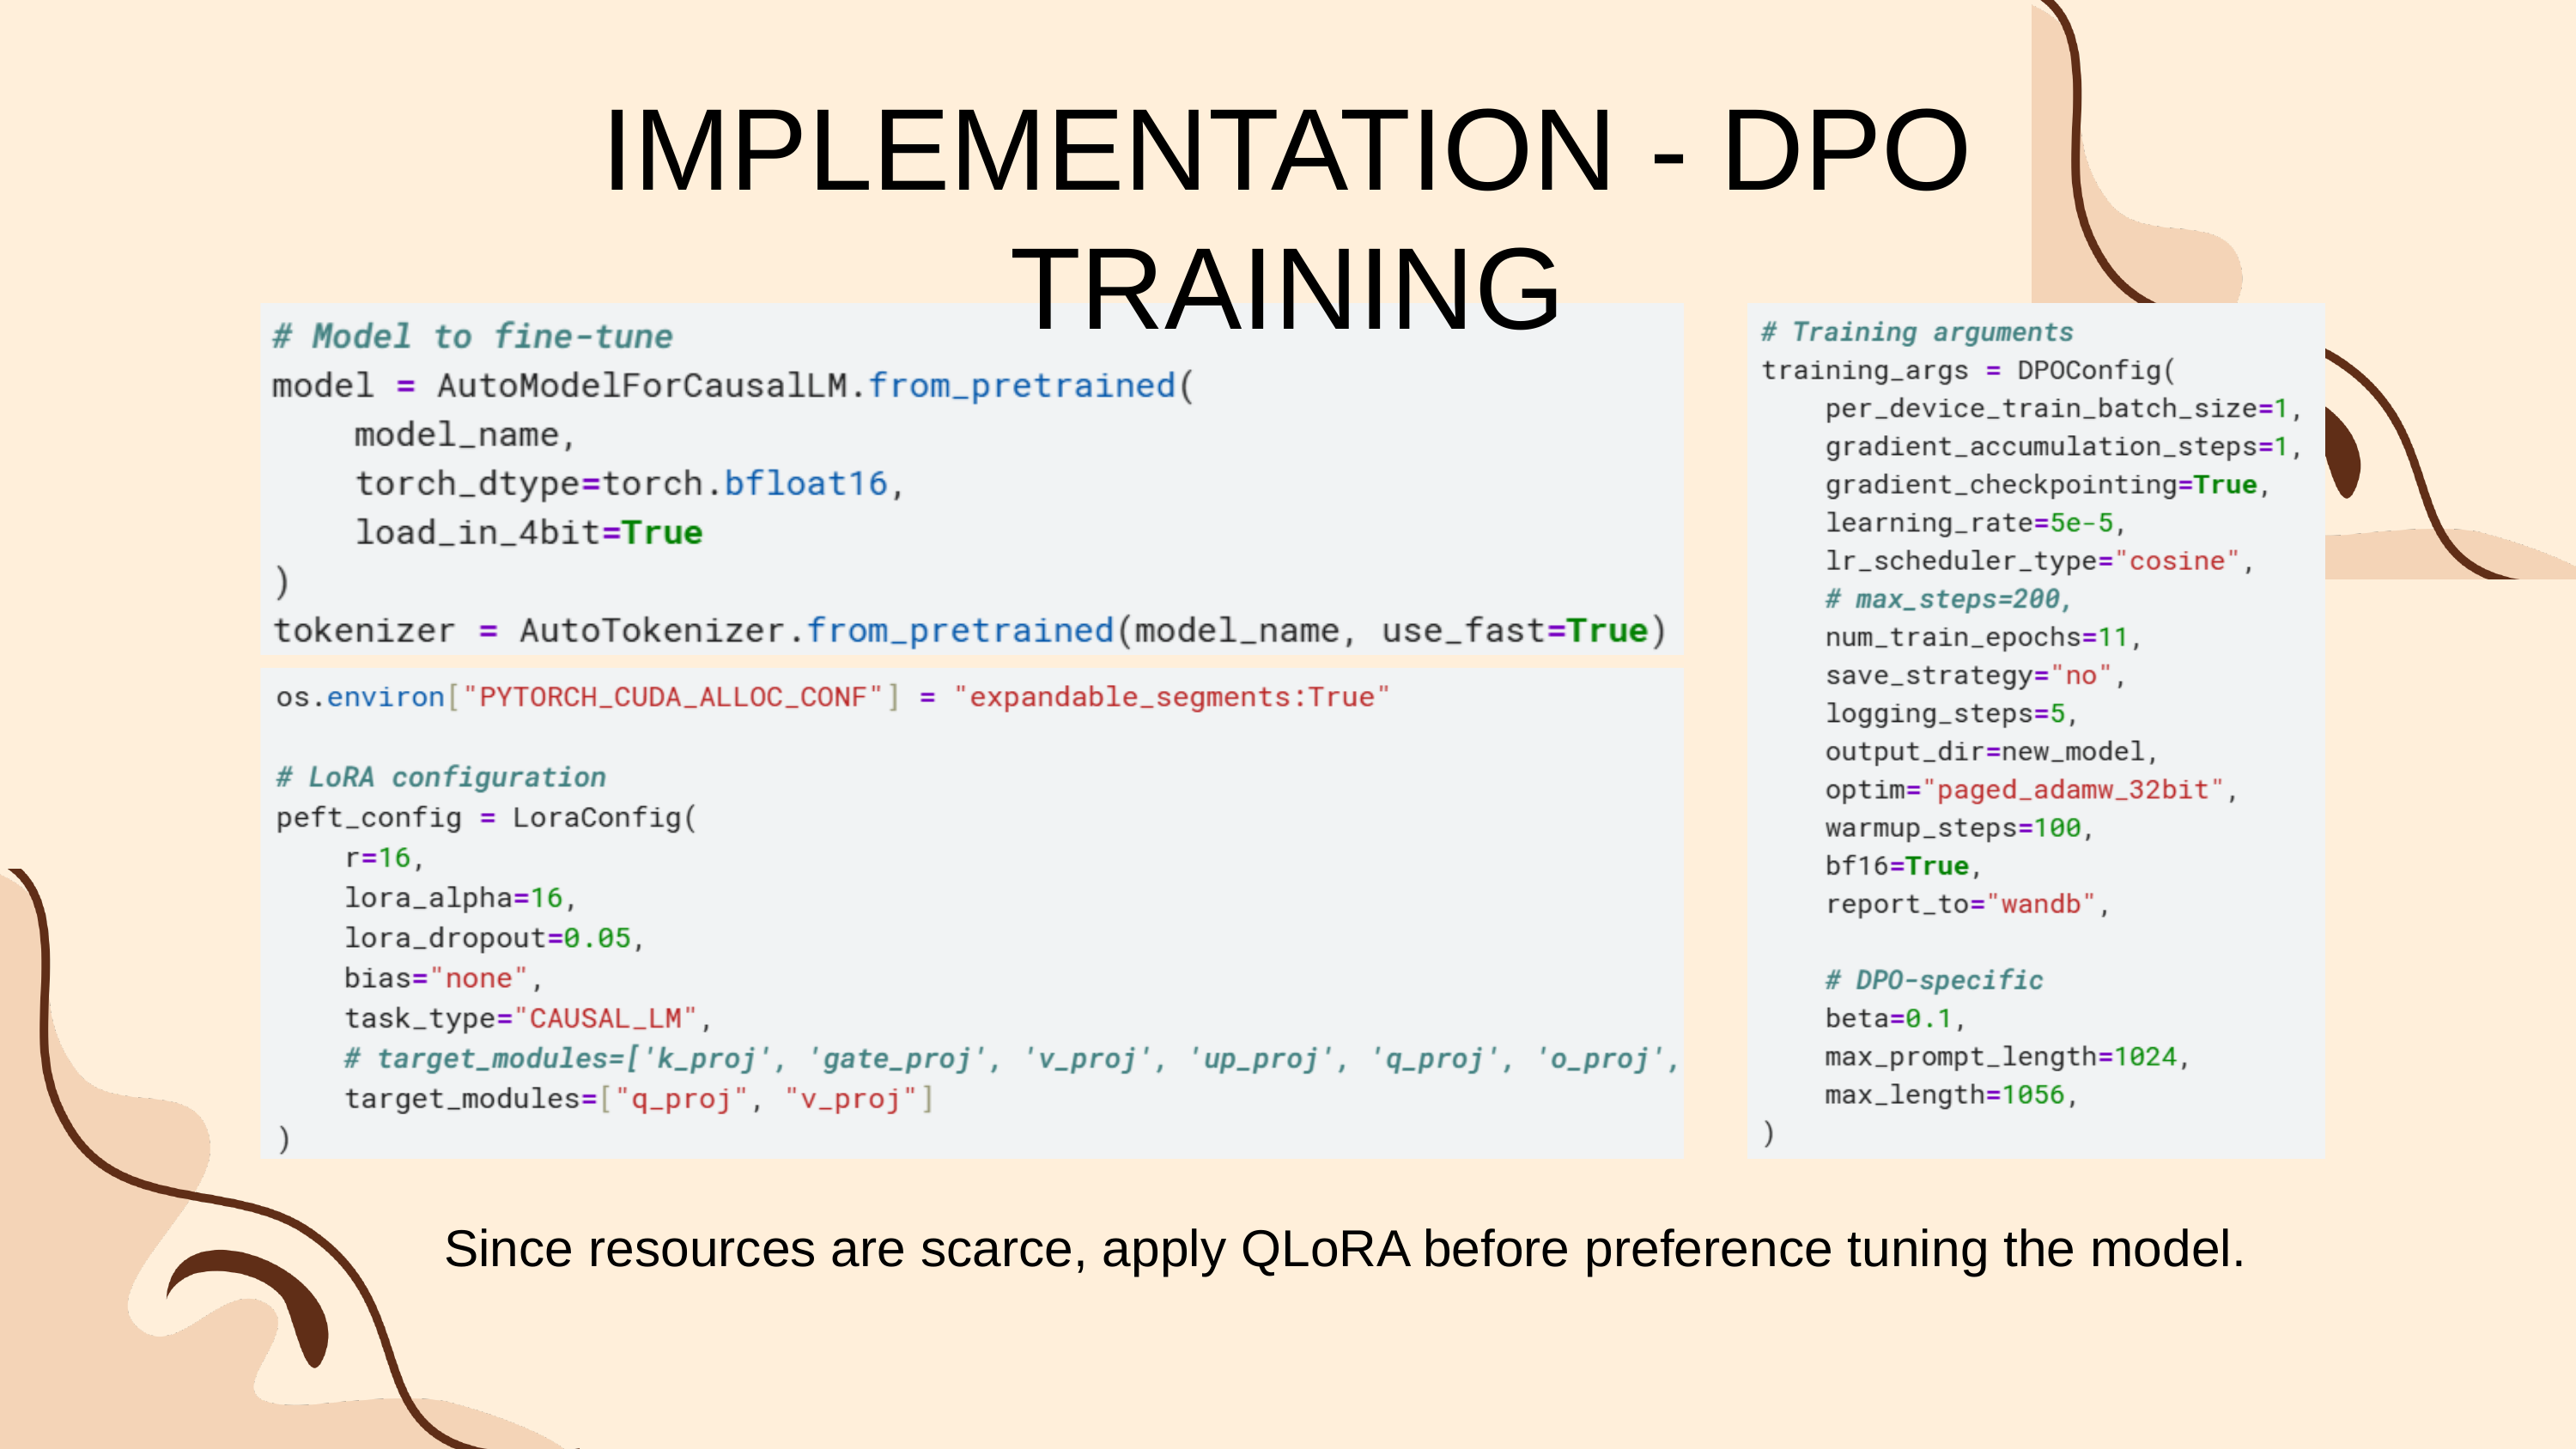

IMPLEMENTATION - DPO TRAINING

Since resources are scarce, apply QLoRA before preference tuning the model.